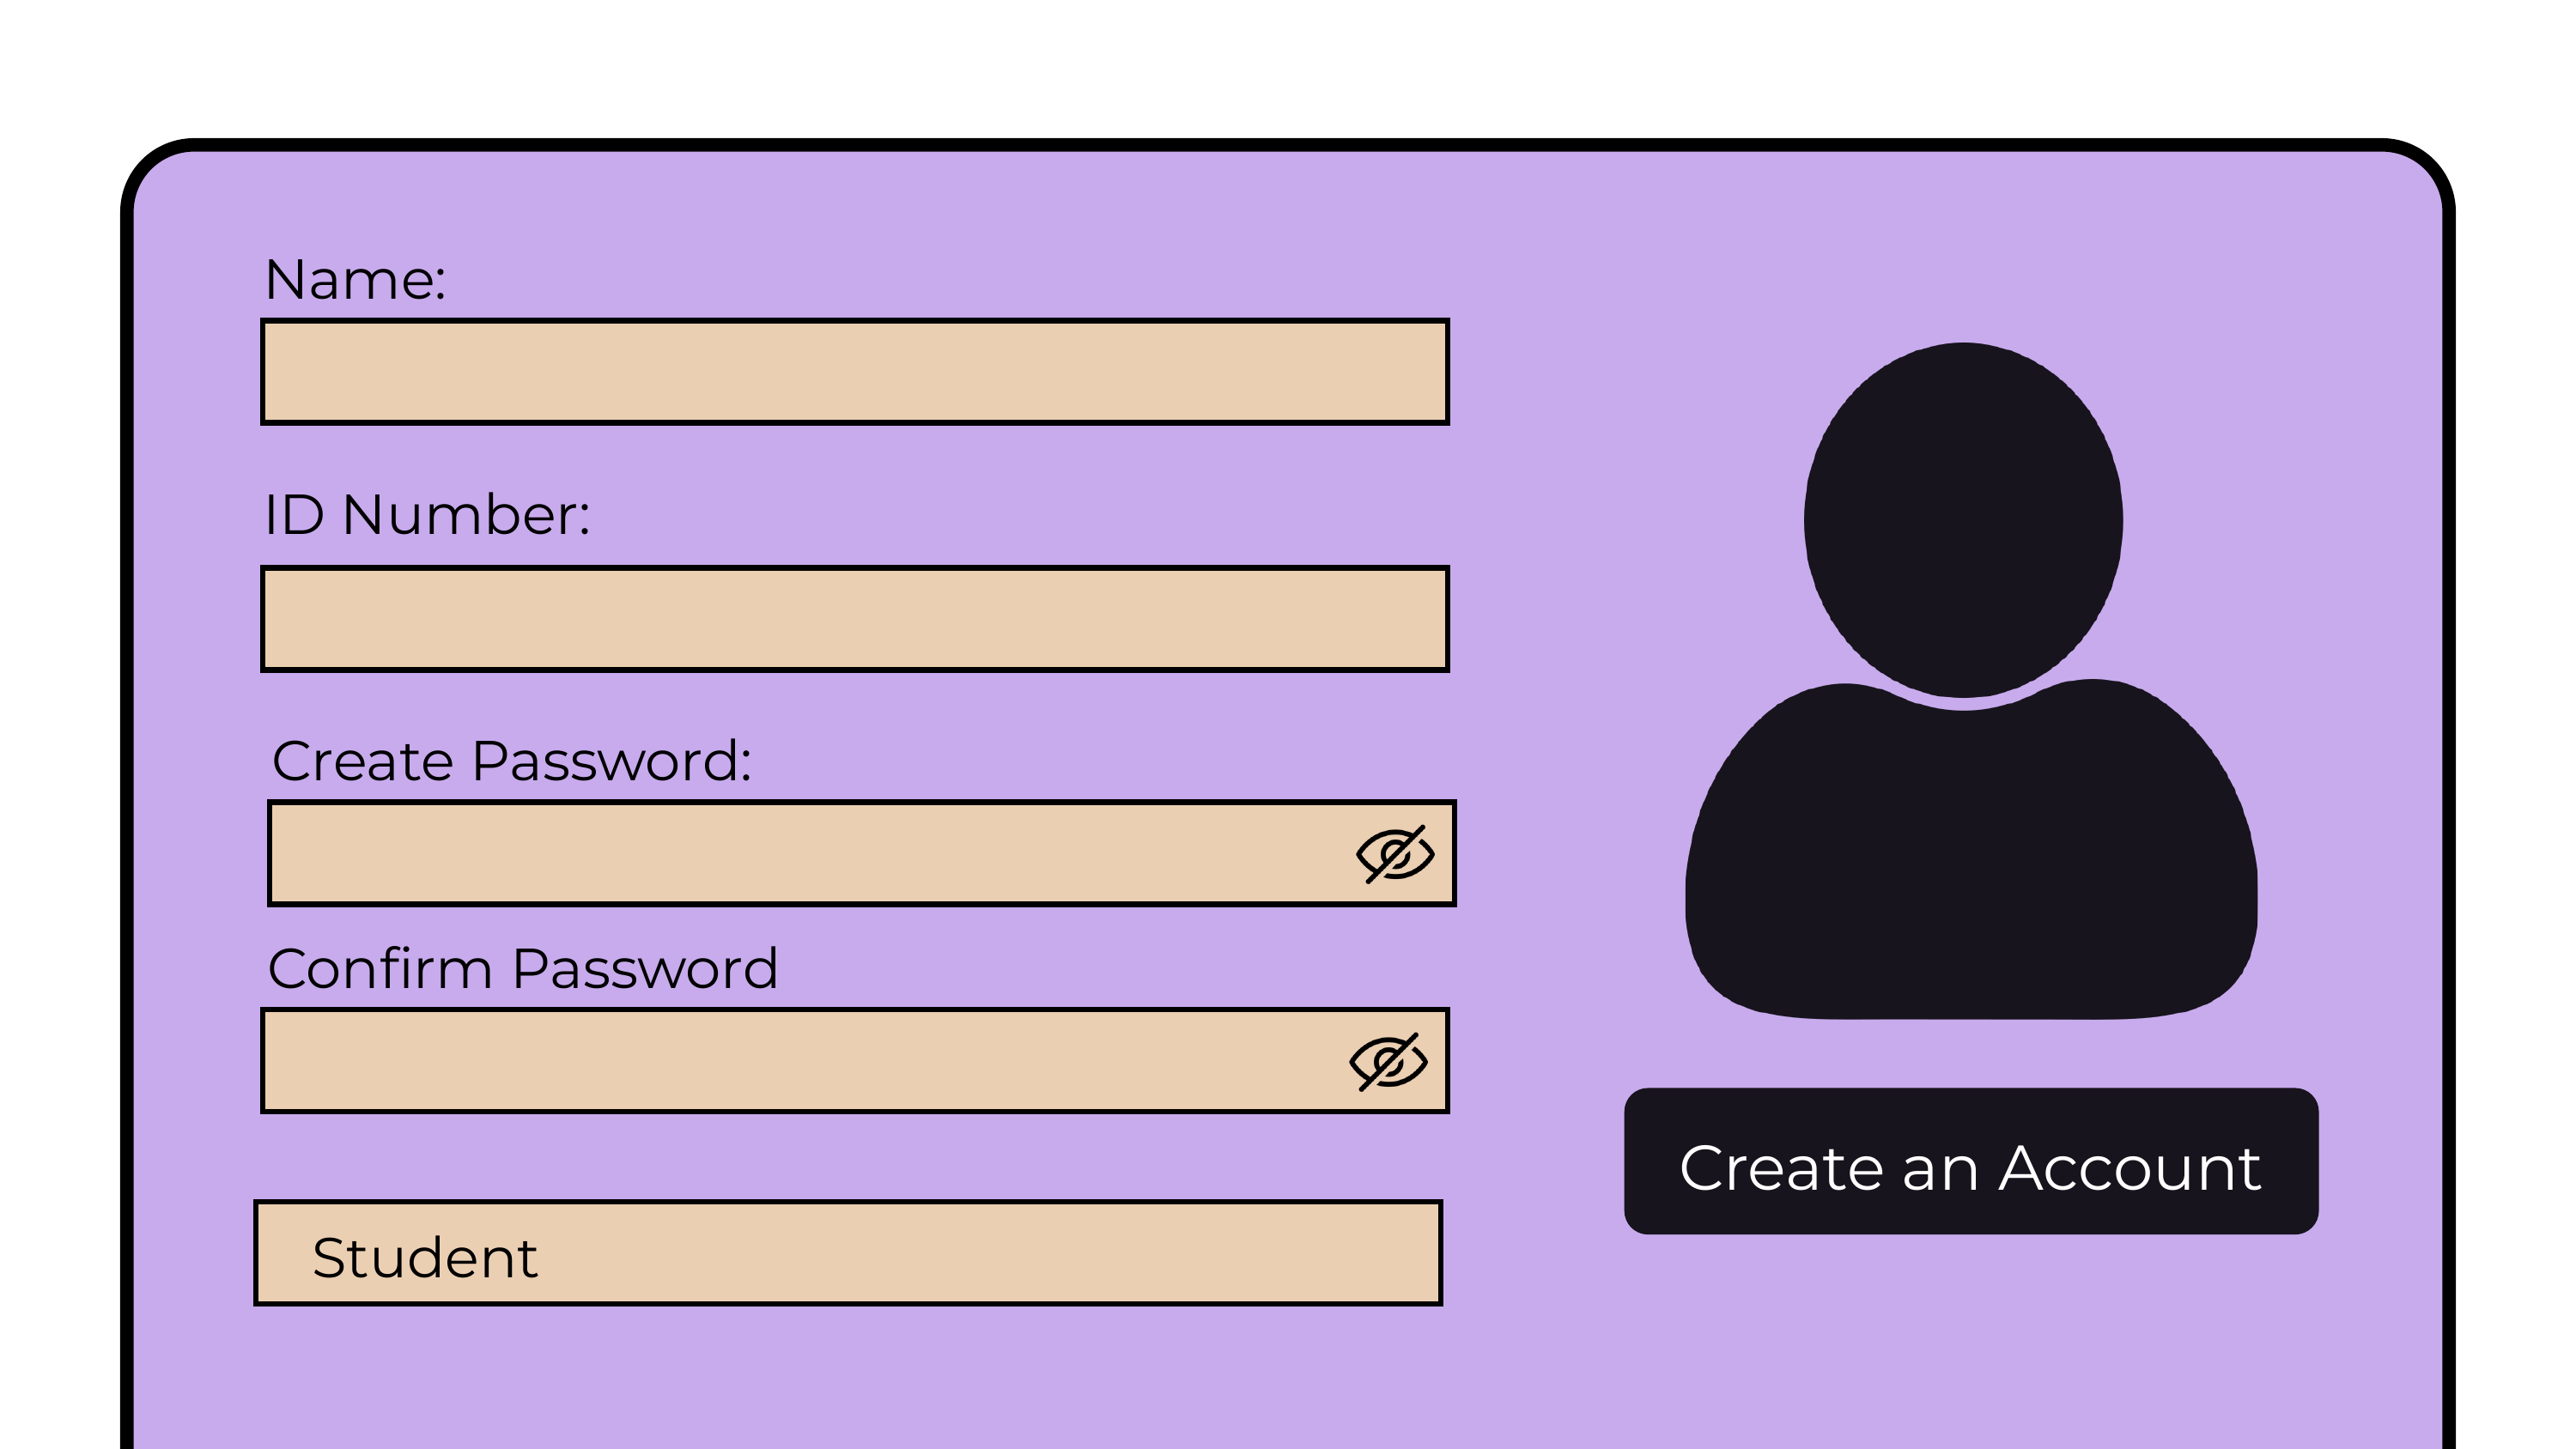

Name:

ID Number:

Create Password:

Confirm Password

Create an Account

Student